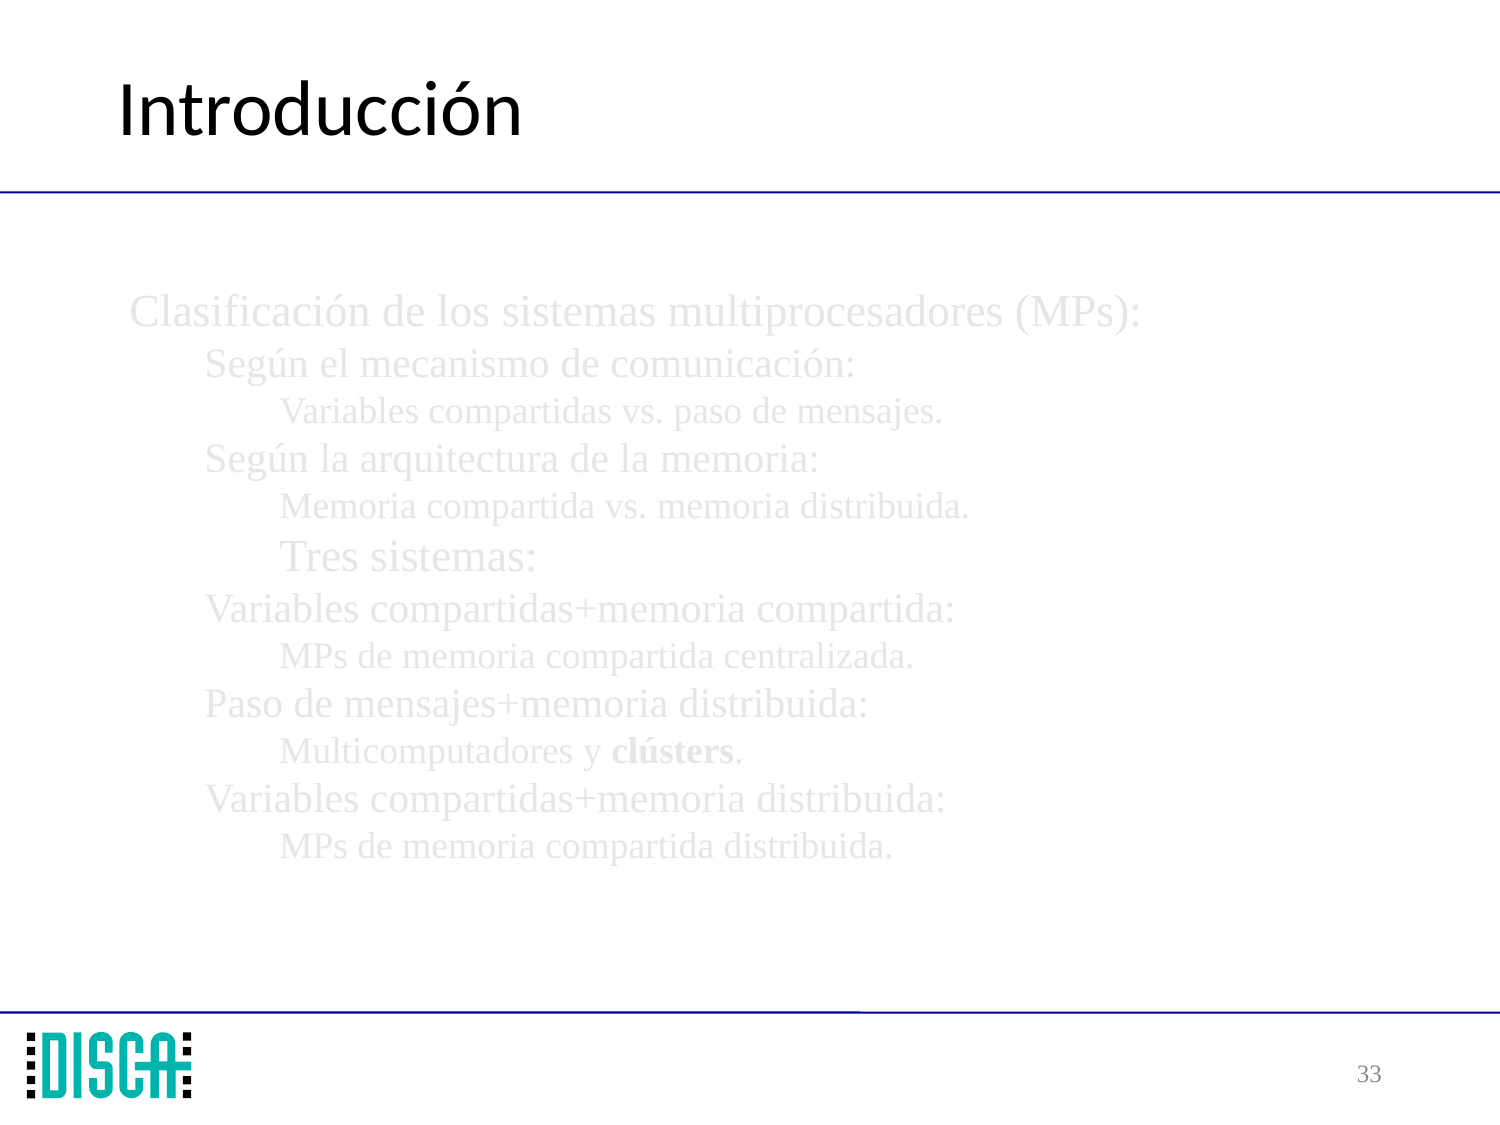

# Introducción
Clasificación de los sistemas multiprocesadores (MPs):
Según el mecanismo de comunicación:
Variables compartidas vs. paso de mensajes.
Según la arquitectura de la memoria:
Memoria compartida vs. memoria distribuida.
Tres sistemas:
Variables compartidas+memoria compartida:
MPs de memoria compartida centralizada.
Paso de mensajes+memoria distribuida:
Multicomputadores y clústers.
Variables compartidas+memoria distribuida:
MPs de memoria compartida distribuida.
33